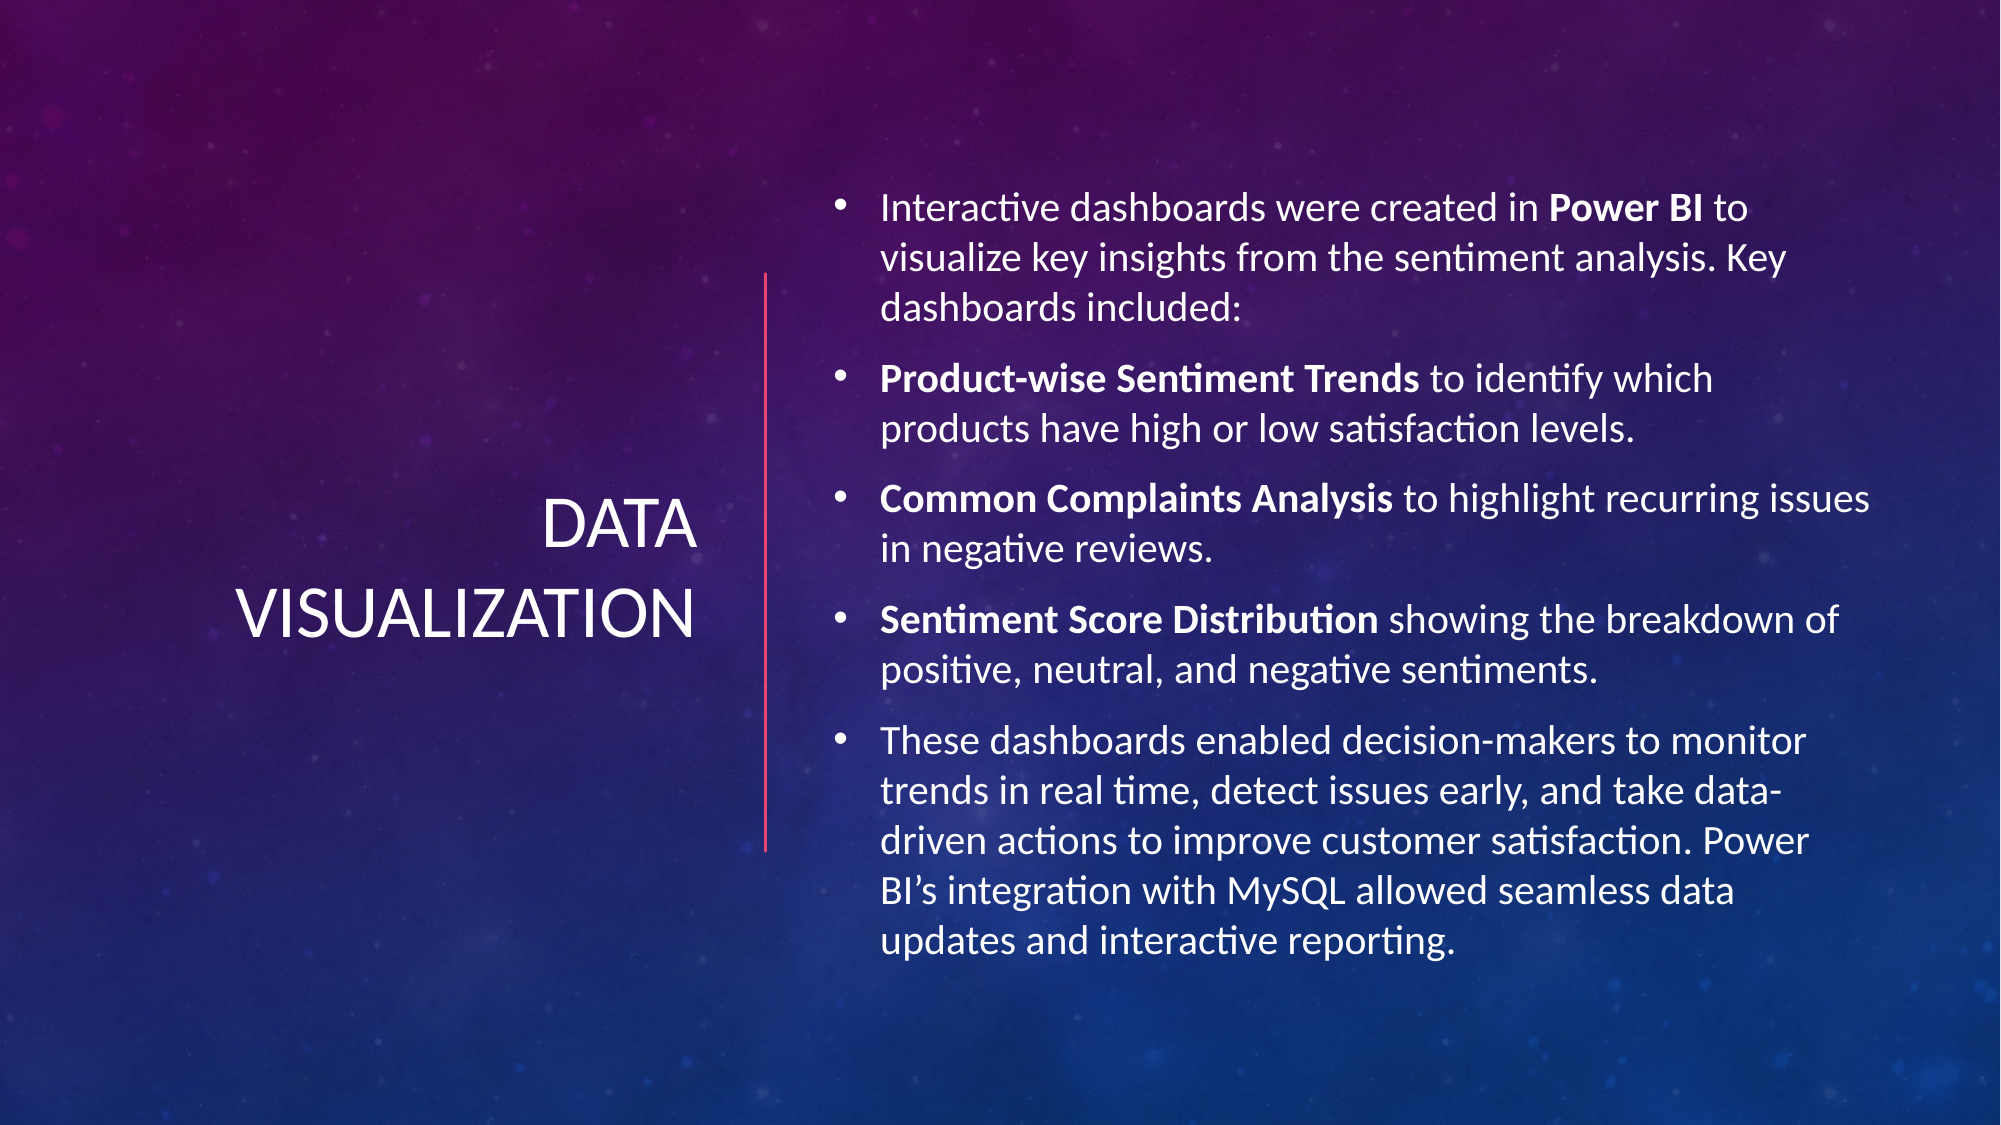

# Data Visualization
Interactive dashboards were created in Power BI to visualize key insights from the sentiment analysis. Key dashboards included:
Product-wise Sentiment Trends to identify which products have high or low satisfaction levels.
Common Complaints Analysis to highlight recurring issues in negative reviews.
Sentiment Score Distribution showing the breakdown of positive, neutral, and negative sentiments.
These dashboards enabled decision-makers to monitor trends in real time, detect issues early, and take data-driven actions to improve customer satisfaction. Power BI’s integration with MySQL allowed seamless data updates and interactive reporting.